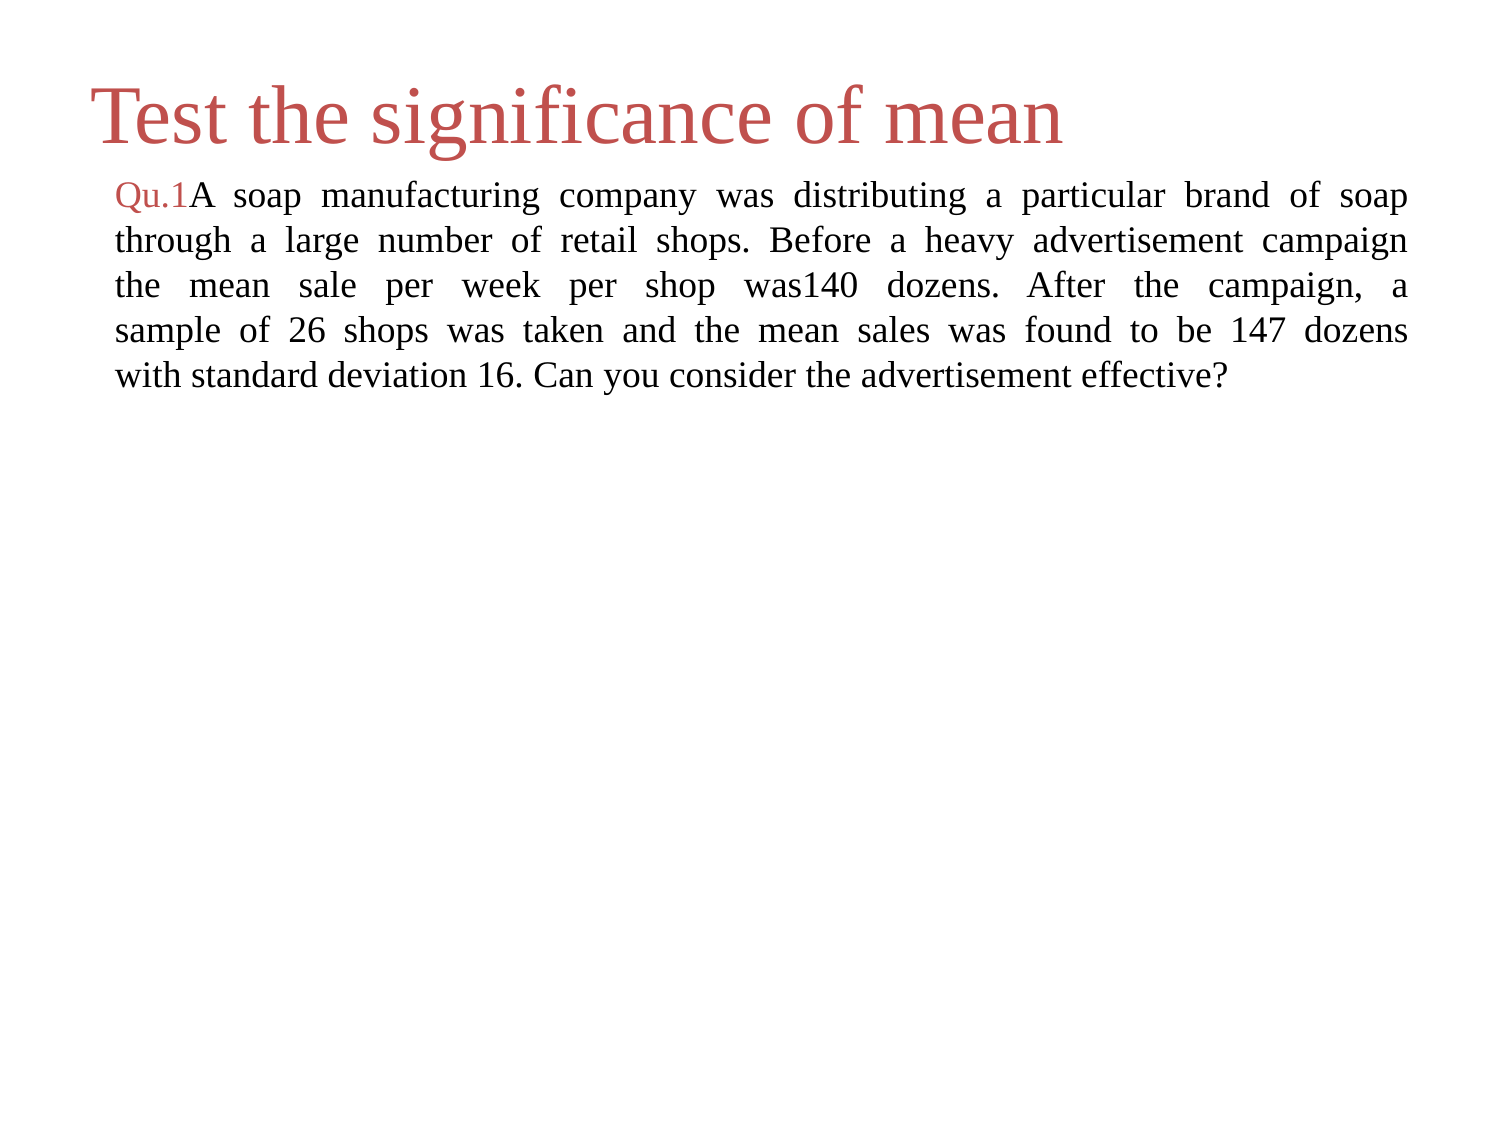

# Test the significance of mean
Qu.1A soap manufacturing company was distributing a particular brand of soap
through a large number of retail shops. Before a heavy advertisement campaign
the mean sale per week per shop was140 dozens. After the campaign, a
sample of 26 shops was taken and the mean sales was found to be 147 dozens
with standard deviation 16. Can you consider the advertisement effective?